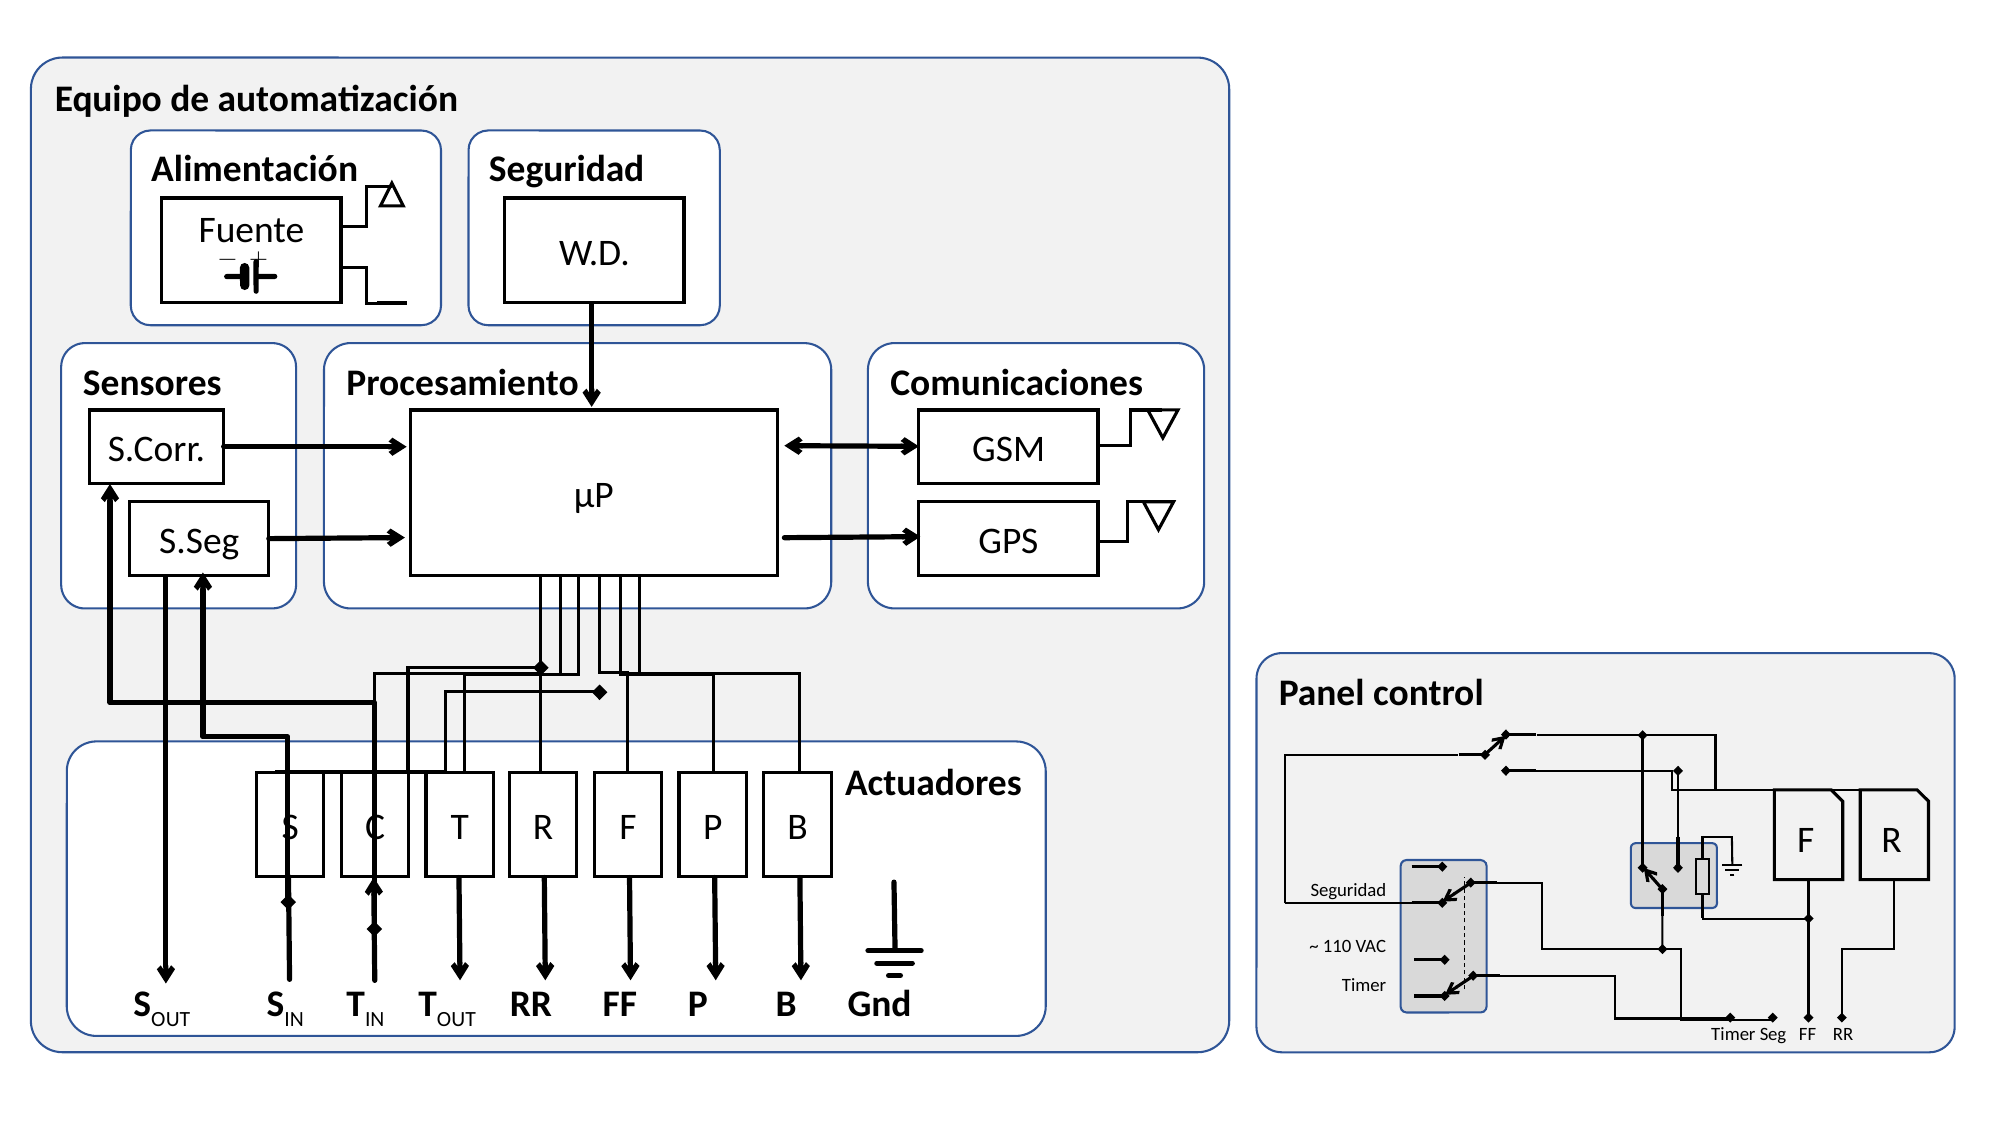

Equipo de automatización
Alimentación
Seguridad

Fuente

W.D.
－  ＋
S.Corr.
µP
GSM

S.Seg
GPS

S
C
T
R
F
P
B

SOUT         SIN     TIN    TOUT    RR      FF      P        B      Gnd
Sensores
Procesamiento
Comunicaciones
Actuadores
Panel control

F
R

Seguridad
~ 110 VAC
Timer

Timer Seg   FF    RR